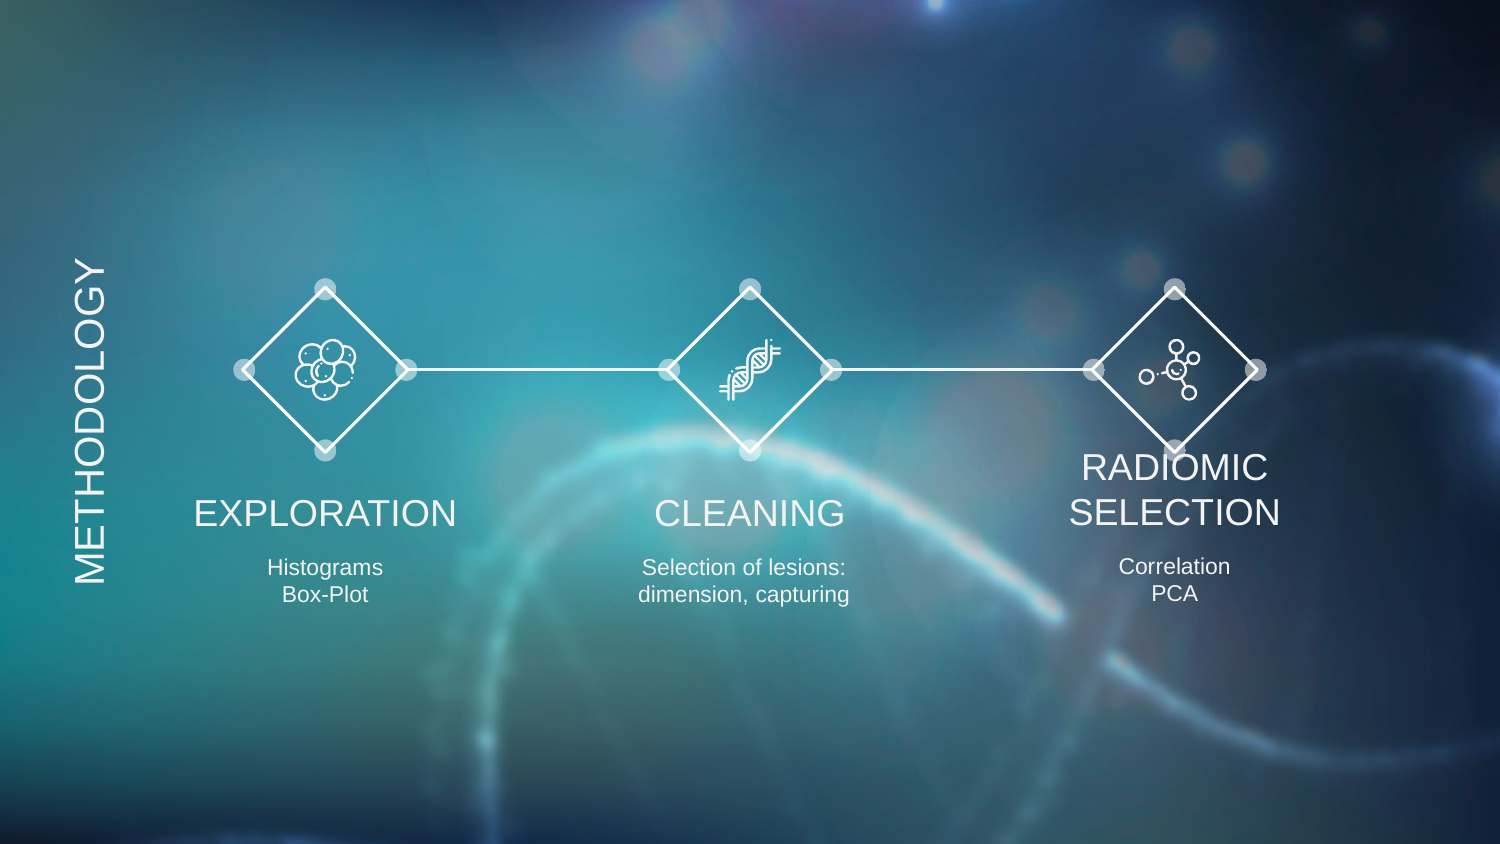

METHODOLOGY
RADIOMIC SELECTION
# EXPLORATION
CLEANING
Correlation
PCA
Histograms
Box-Plot
Selection of lesions:
dimension, capturing